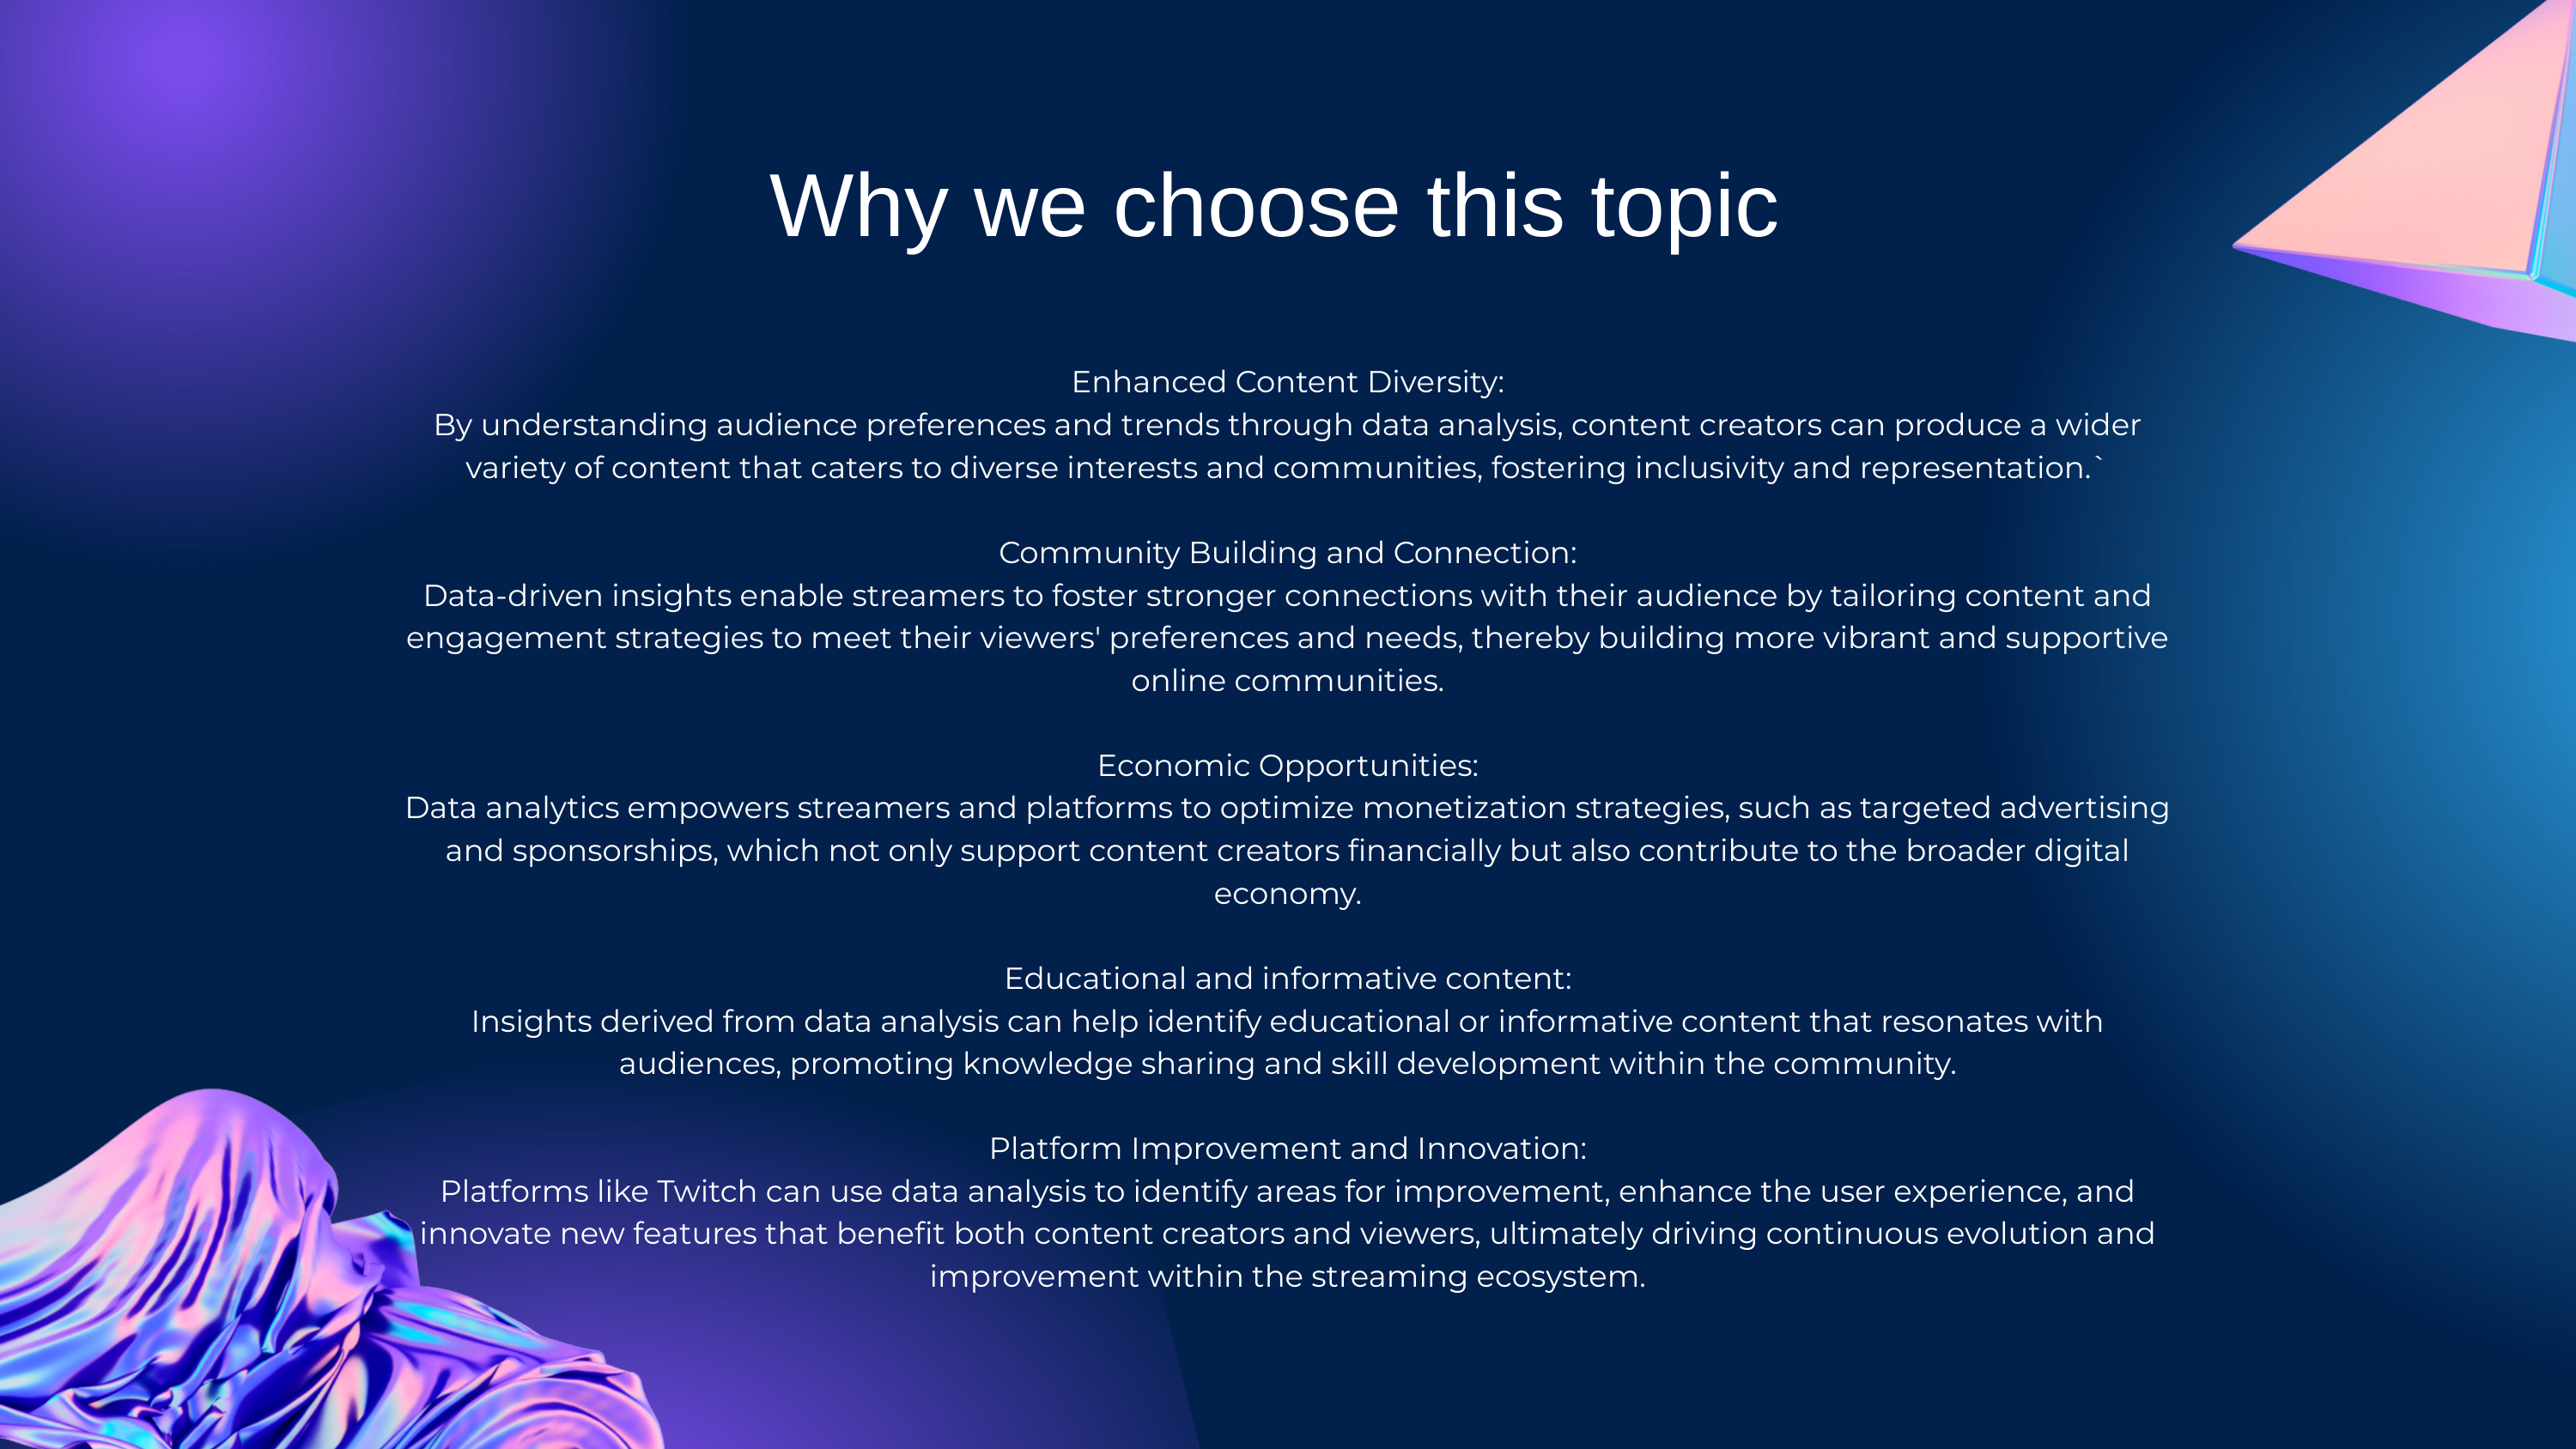

Why we choose this topic
Enhanced Content Diversity:
By understanding audience preferences and trends through data analysis, content creators can produce a wider variety of content that caters to diverse interests and communities, fostering inclusivity and representation.`

Community Building and Connection:
Data-driven insights enable streamers to foster stronger connections with their audience by tailoring content and engagement strategies to meet their viewers' preferences and needs, thereby building more vibrant and supportive online communities.

Economic Opportunities:
Data analytics empowers streamers and platforms to optimize monetization strategies, such as targeted advertising and sponsorships, which not only support content creators financially but also contribute to the broader digital economy.

Educational and informative content:
Insights derived from data analysis can help identify educational or informative content that resonates with audiences, promoting knowledge sharing and skill development within the community.

Platform Improvement and Innovation:
Platforms like Twitch can use data analysis to identify areas for improvement, enhance the user experience, and innovate new features that benefit both content creators and viewers, ultimately driving continuous evolution and improvement within the streaming ecosystem.